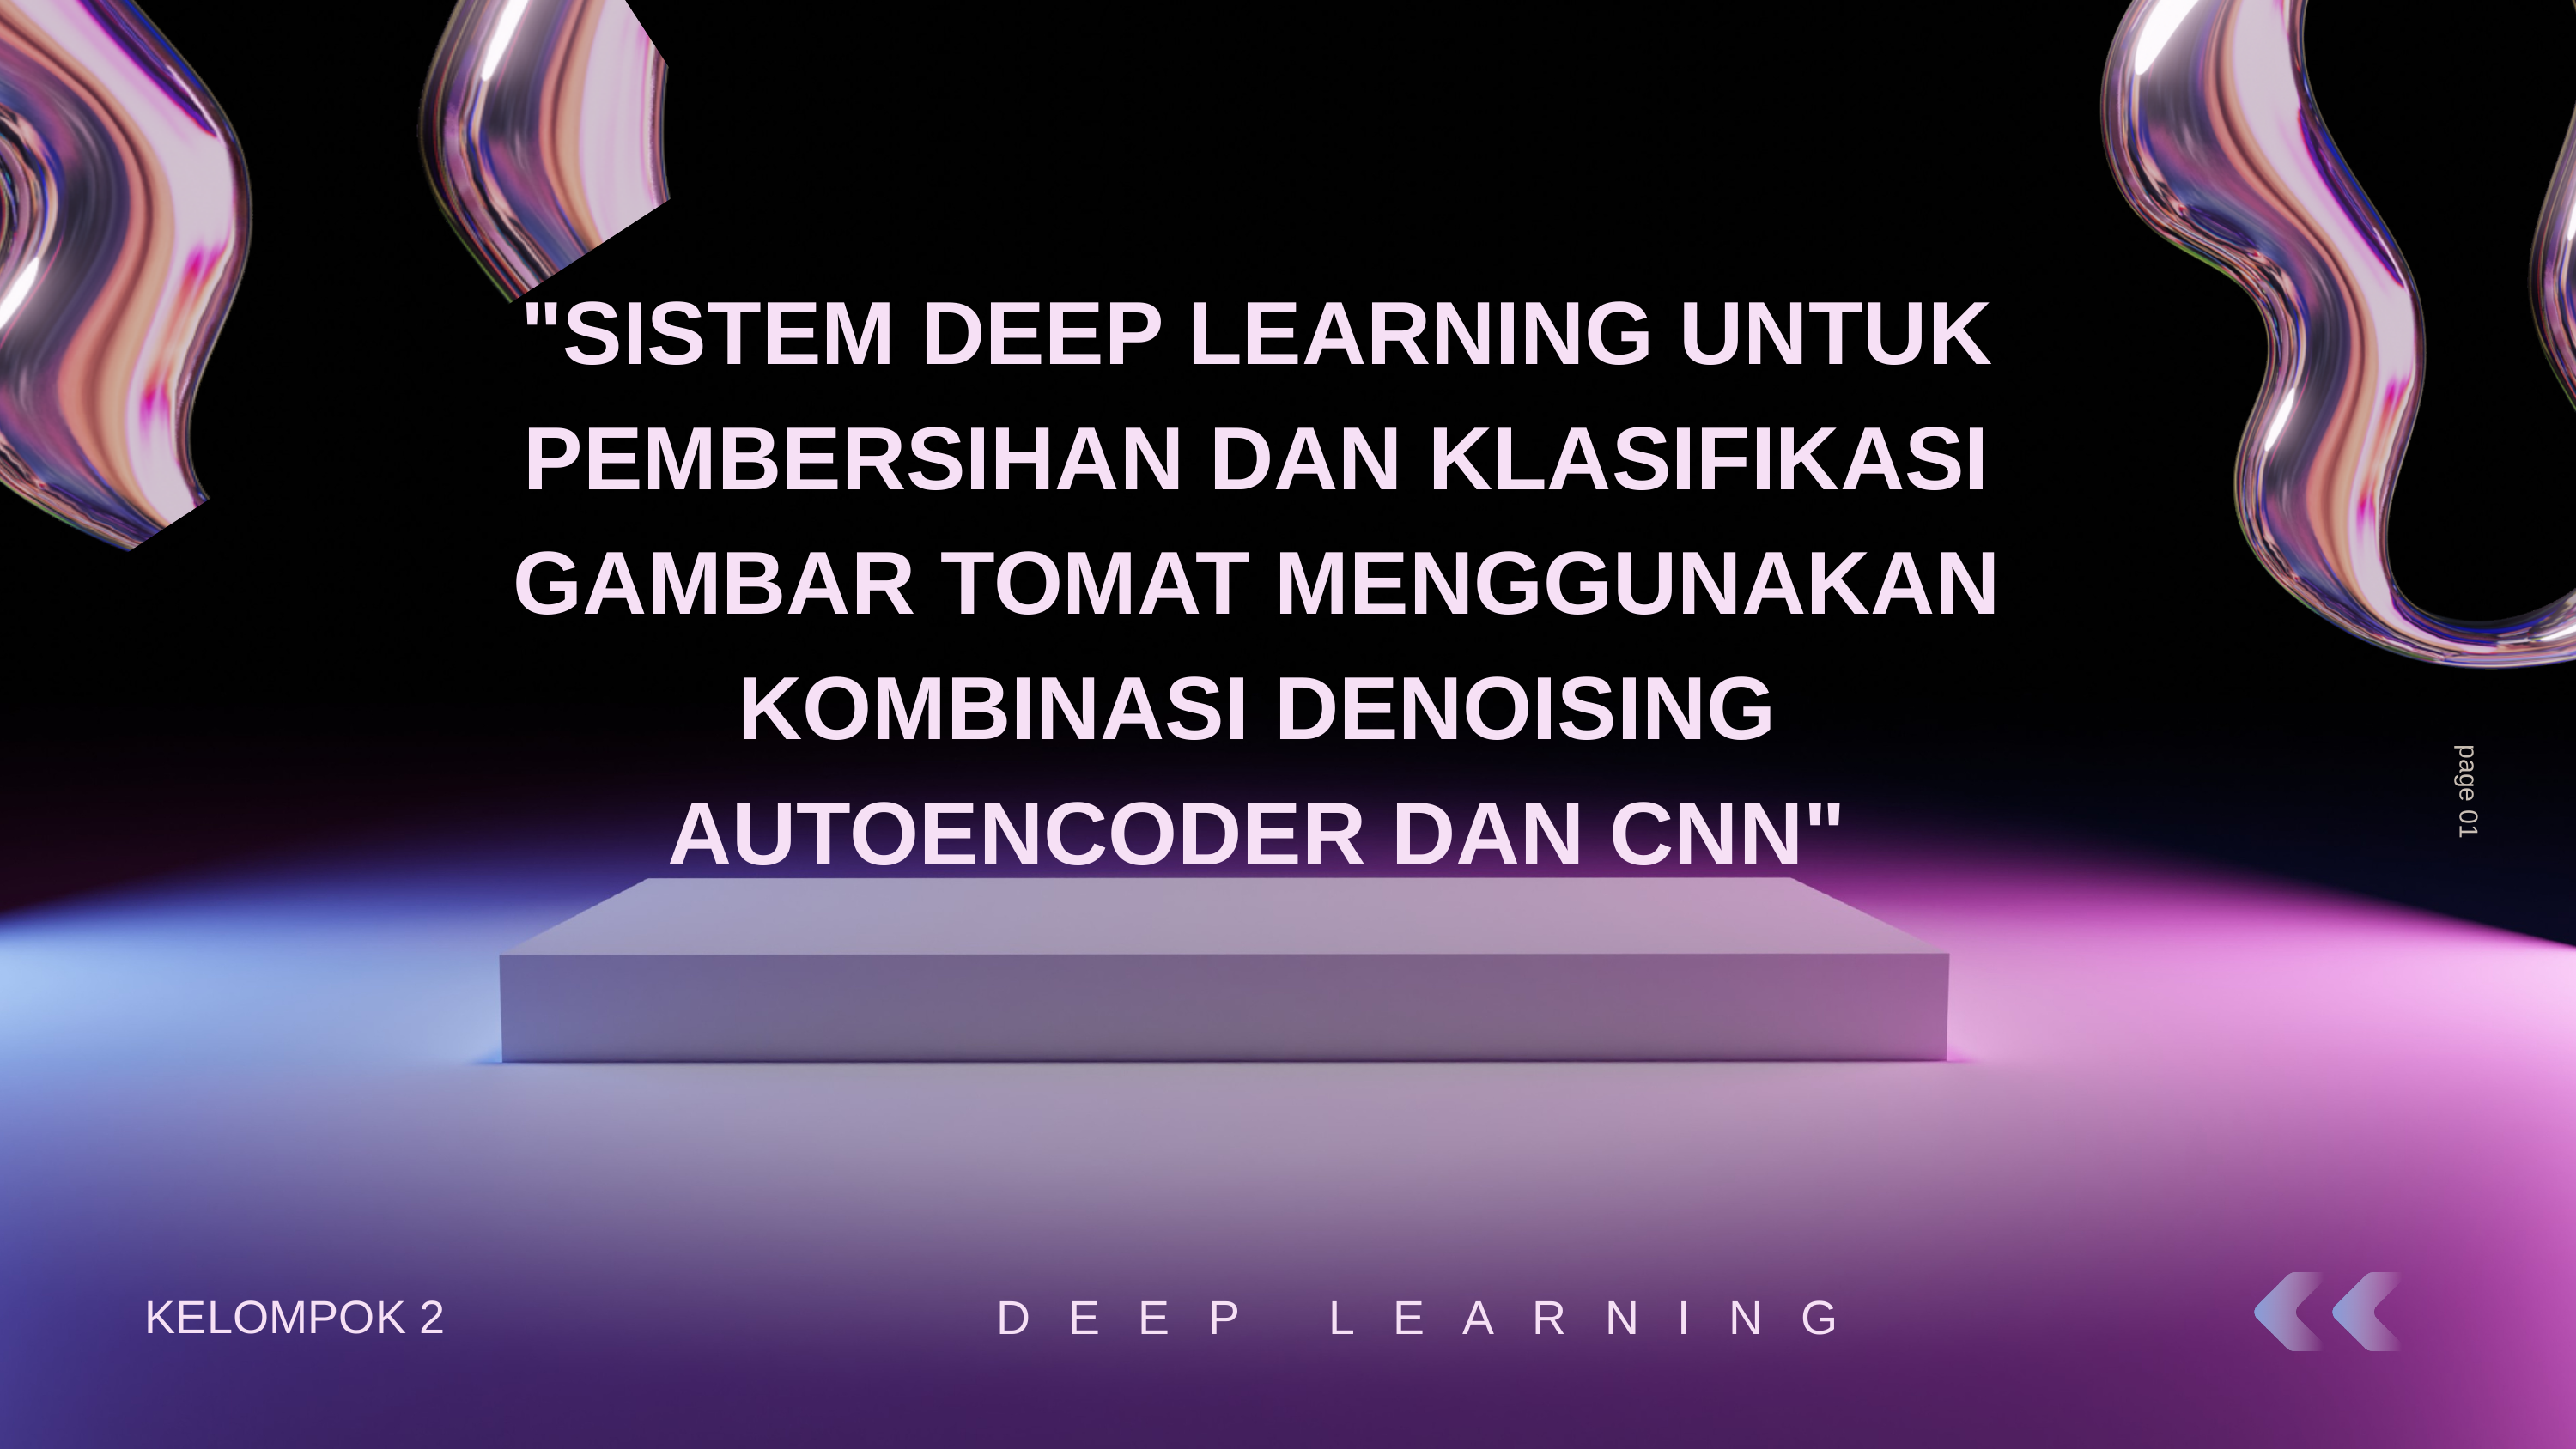

"SISTEM DEEP LEARNING UNTUK PEMBERSIHAN DAN KLASIFIKASI GAMBAR TOMAT MENGGUNAKAN KOMBINASI DENOISING AUTOENCODER DAN CNN"

page 01

DEEP LEARNING
KELOMPOK 2